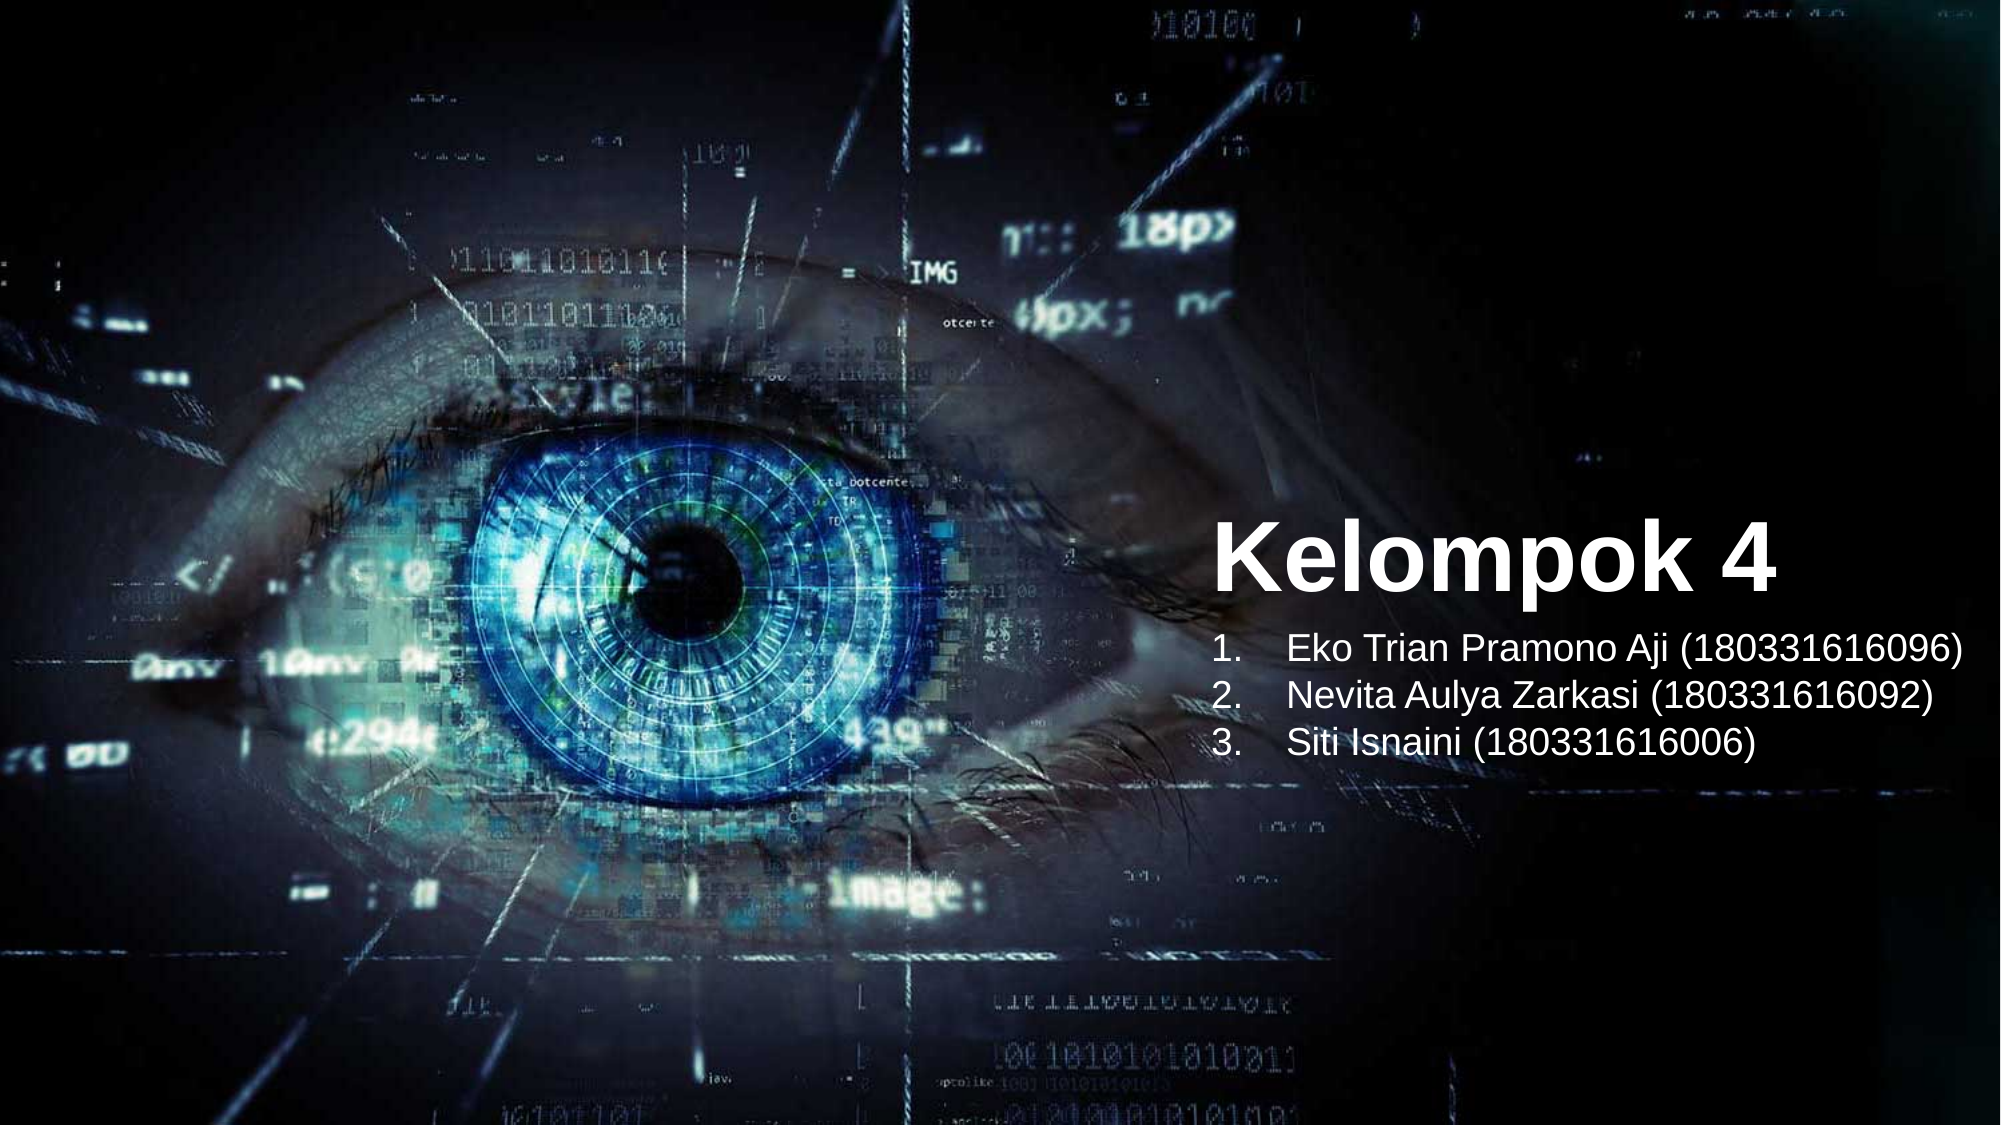

Kelompok 4
Eko Trian Pramono Aji (180331616096)
Nevita Aulya Zarkasi (180331616092)
Siti Isnaini (180331616006)